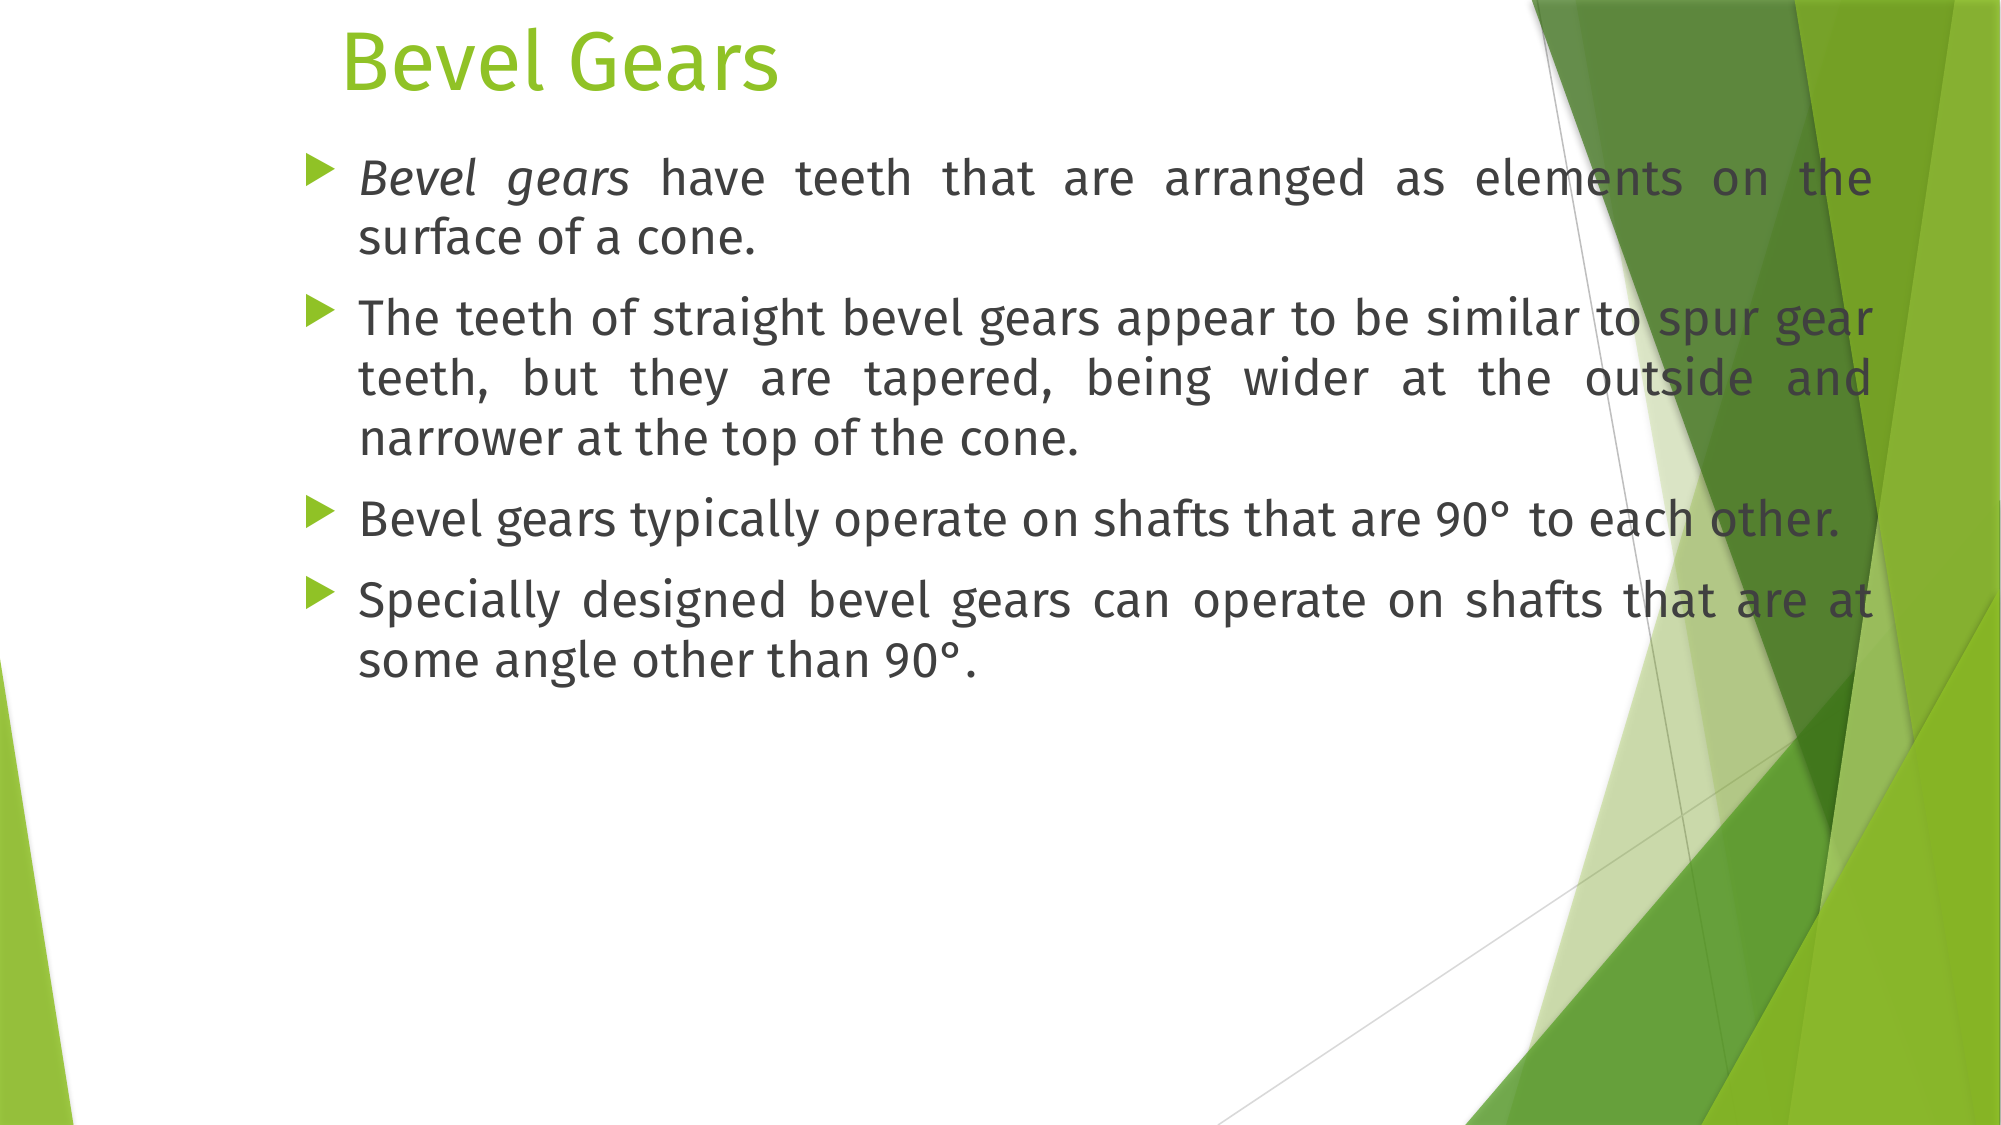

# Bevel Gears
Bevel gears have teeth that are arranged as elements on the surface of a cone.
The teeth of straight bevel gears appear to be similar to spur gear teeth, but they are tapered, being wider at the outside and narrower at the top of the cone.
Bevel gears typically operate on shafts that are 90° to each other.
Specially designed bevel gears can operate on shafts that are at some angle other than 90°.